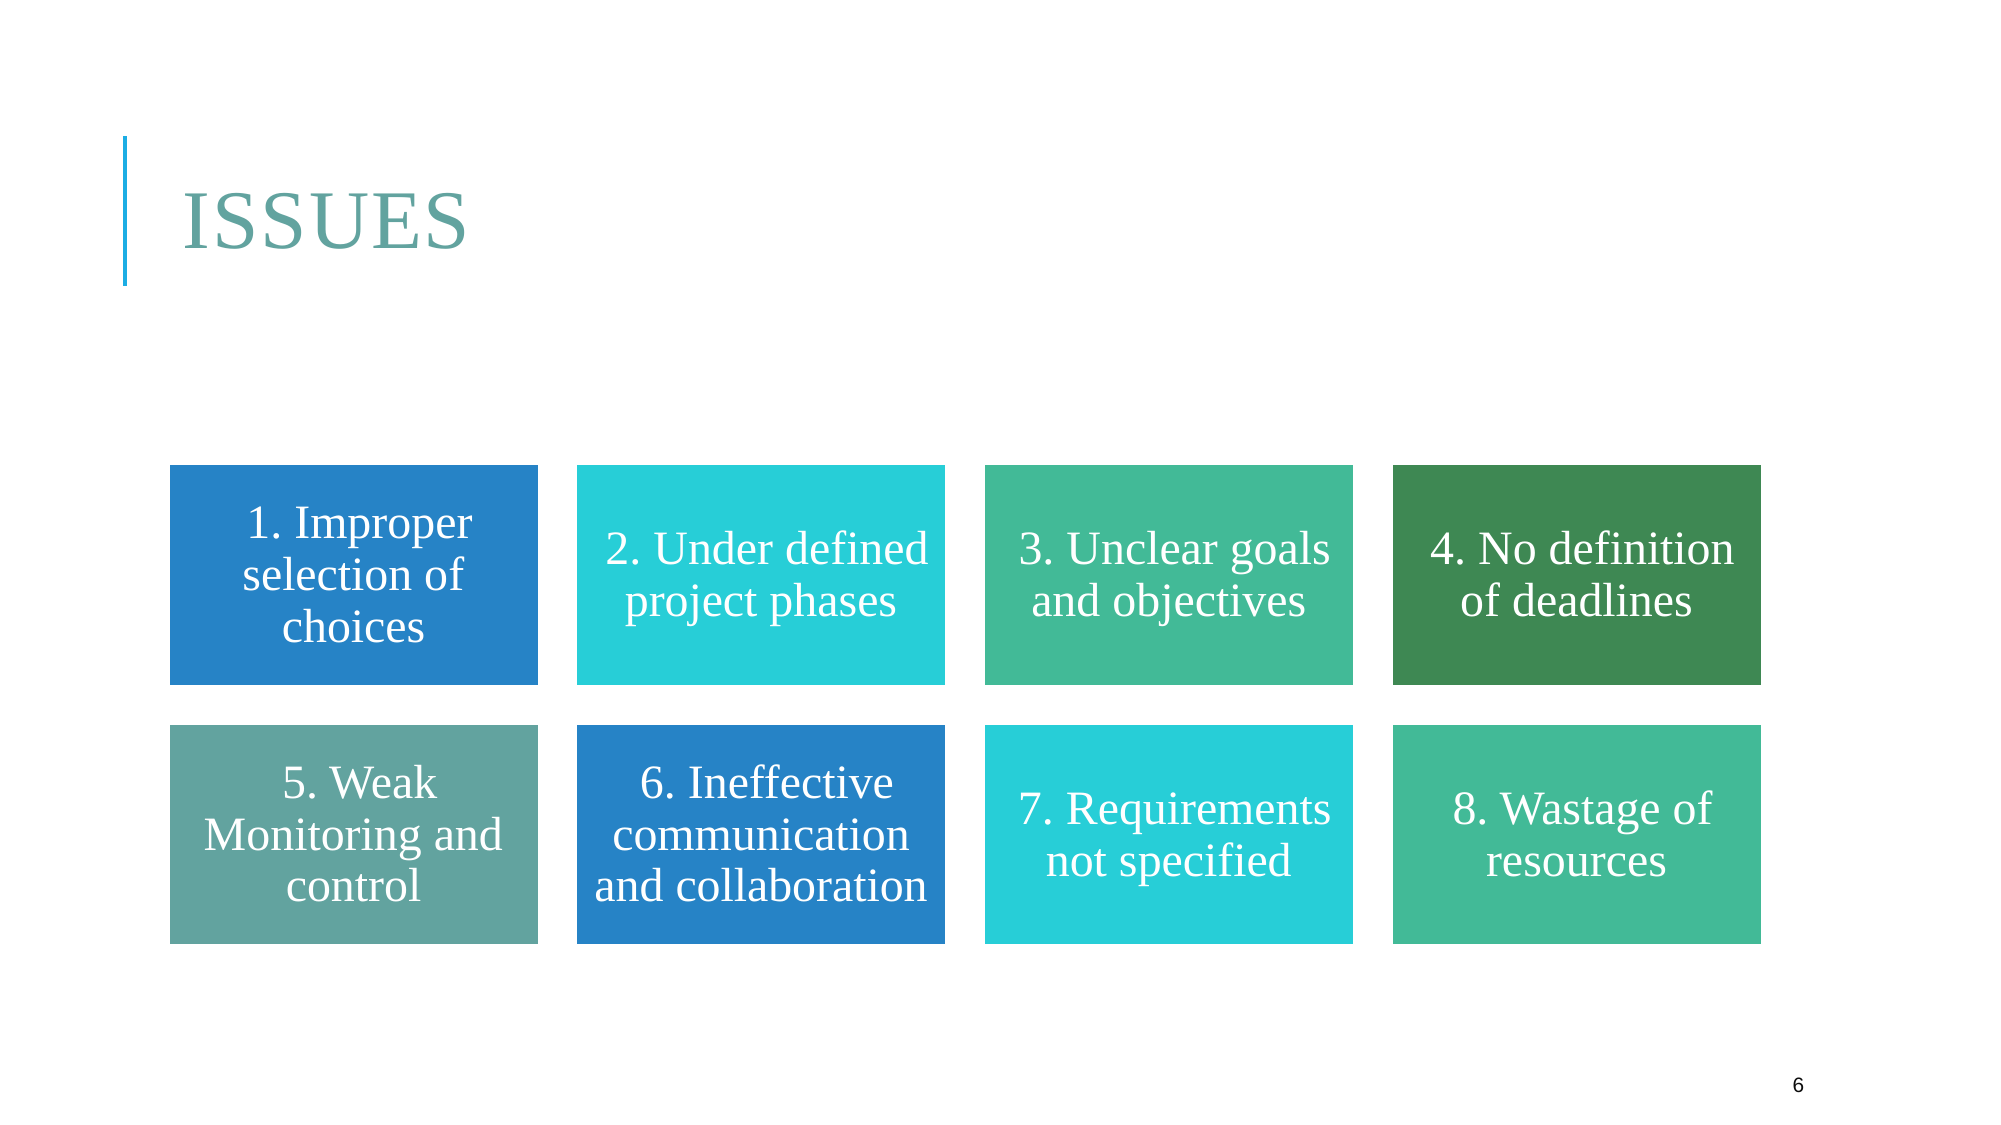

# Issues
 1. Improper selection of choices
 2. Under defined project phases
 3. Unclear goals and objectives
 4. No definition of deadlines
 5. Weak Monitoring and control
 6. Ineffective communication and collaboration
 7. Requirements not specified
 8. Wastage of resources
6